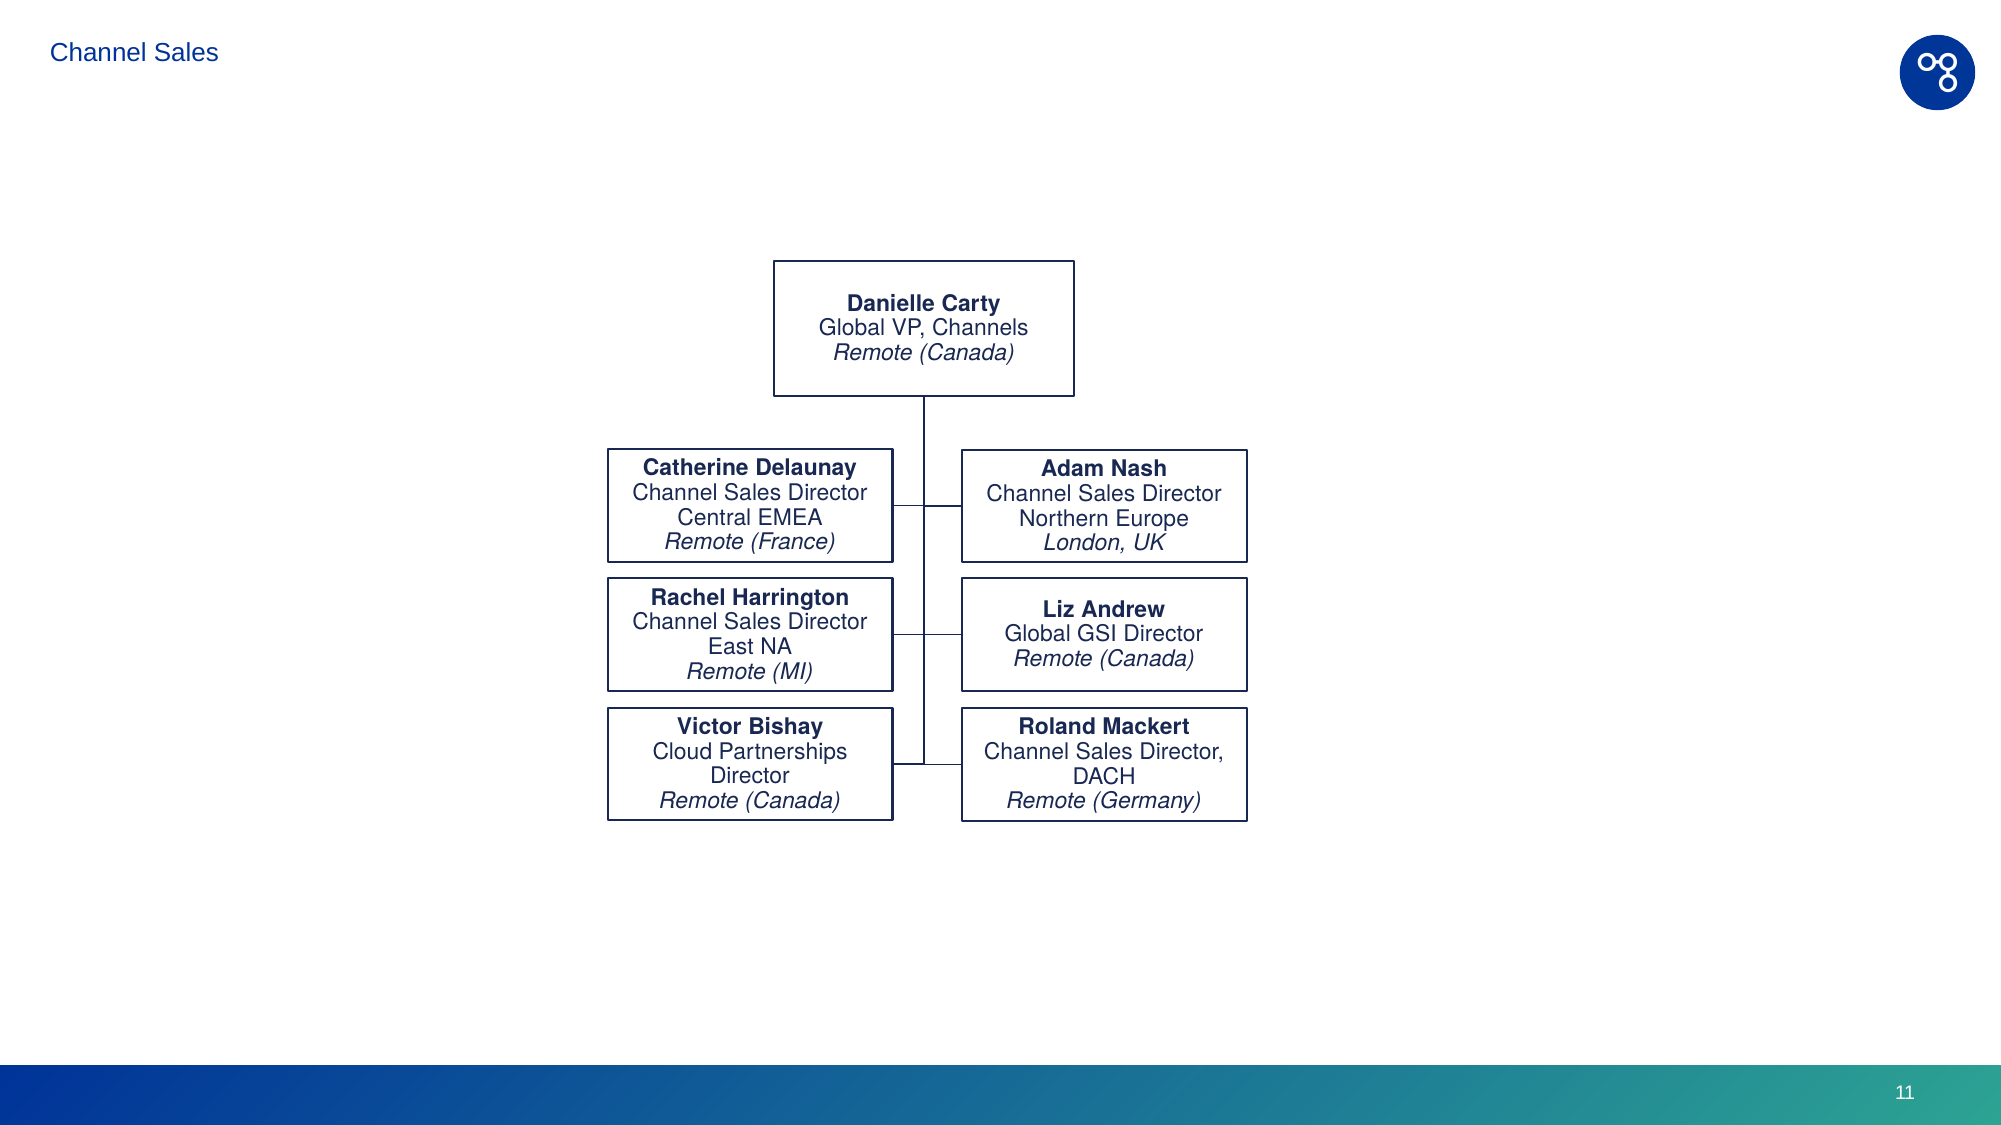

# Channel Sales
Danielle Carty
Global VP, Channels
Remote (Canada)
Catherine Delaunay
Channel Sales Director Central EMEA
Remote (France)
Adam Nash
Channel Sales Director Northern Europe
London, UK
Liz Andrew
Global GSI Director
Remote (Canada)
Rachel Harrington
Channel Sales Director East NA
Remote (MI)
Victor Bishay
Cloud Partnerships Director
Remote (Canada)
Roland Mackert
Channel Sales Director, DACH
Remote (Germany)

11